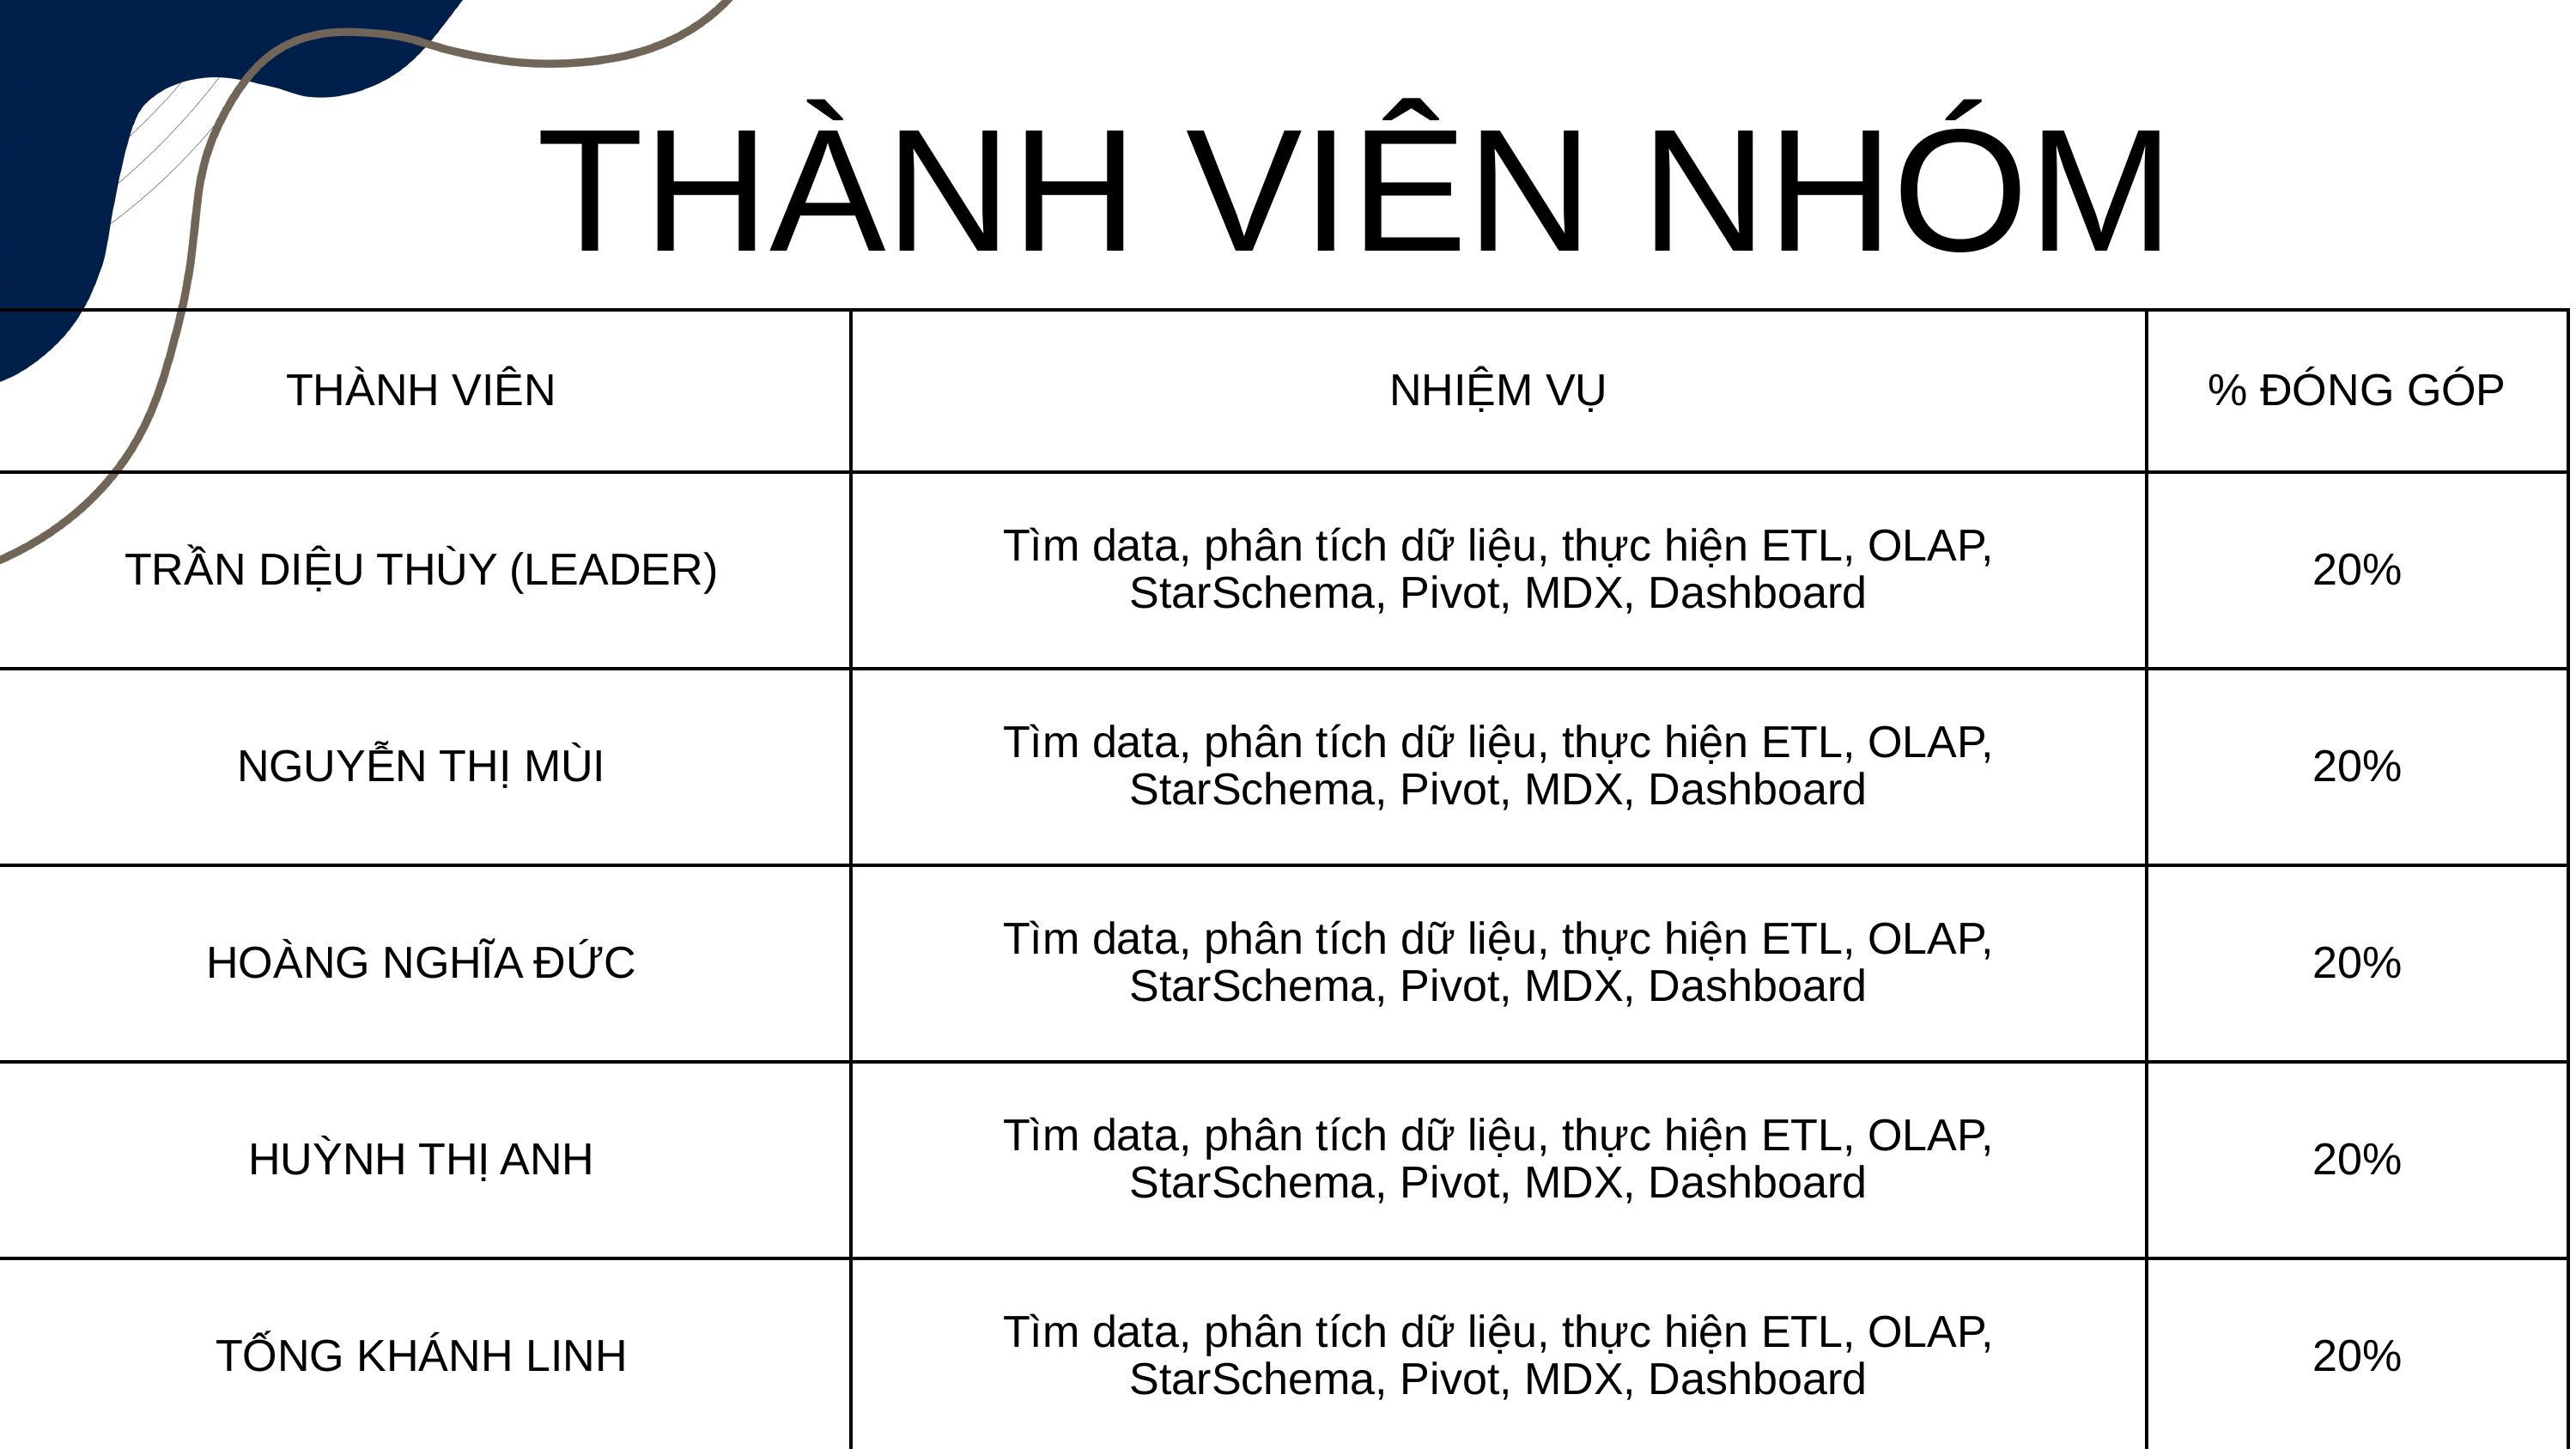

THÀNH VIÊN NHÓM
| THÀNH VIÊN | NHIỆM VỤ | % ĐÓNG GÓP |
| --- | --- | --- |
| TRẦN DIỆU THÙY (LEADER) | Tìm data, phân tích dữ liệu, thực hiện ETL, OLAP, StarSchema, Pivot, MDX, Dashboard | 20% |
| NGUYỄN THỊ MÙI | Tìm data, phân tích dữ liệu, thực hiện ETL, OLAP, StarSchema, Pivot, MDX, Dashboard | 20% |
| HOÀNG NGHĨA ĐỨC | Tìm data, phân tích dữ liệu, thực hiện ETL, OLAP, StarSchema, Pivot, MDX, Dashboard | 20% |
| HUỲNH THỊ ANH | Tìm data, phân tích dữ liệu, thực hiện ETL, OLAP, StarSchema, Pivot, MDX, Dashboard | 20% |
| TỐNG KHÁNH LINH | Tìm data, phân tích dữ liệu, thực hiện ETL, OLAP, StarSchema, Pivot, MDX, Dashboard | 20% |